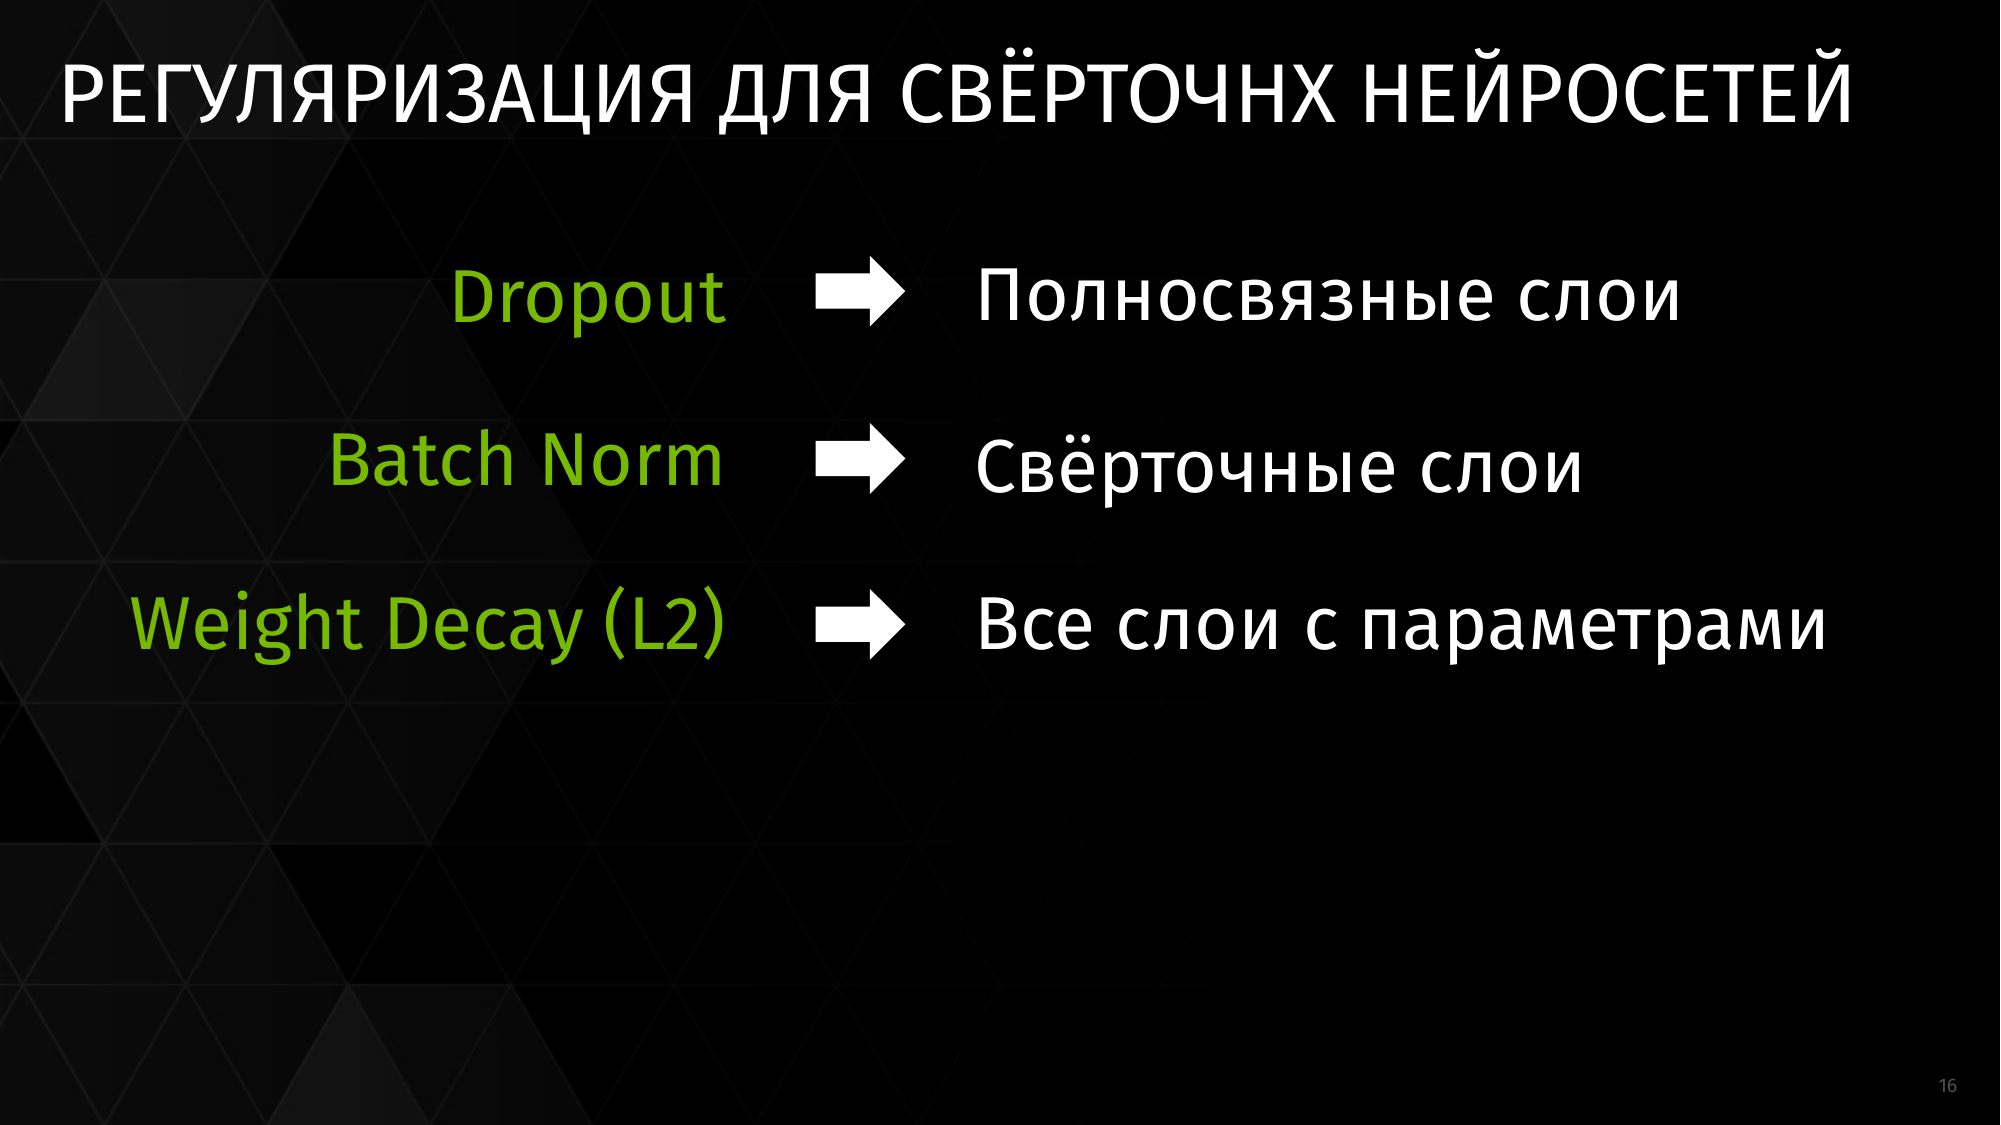

# РЕГУЛЯРИЗАЦИЯ ДЛЯ СВЁРТОЧНХ НЕЙРОСЕТЕЙ
Полносвязные слои
Dropout

Batch Norm
Свёрточные слои

Weight Decay (L2)
Все слои с параметрами